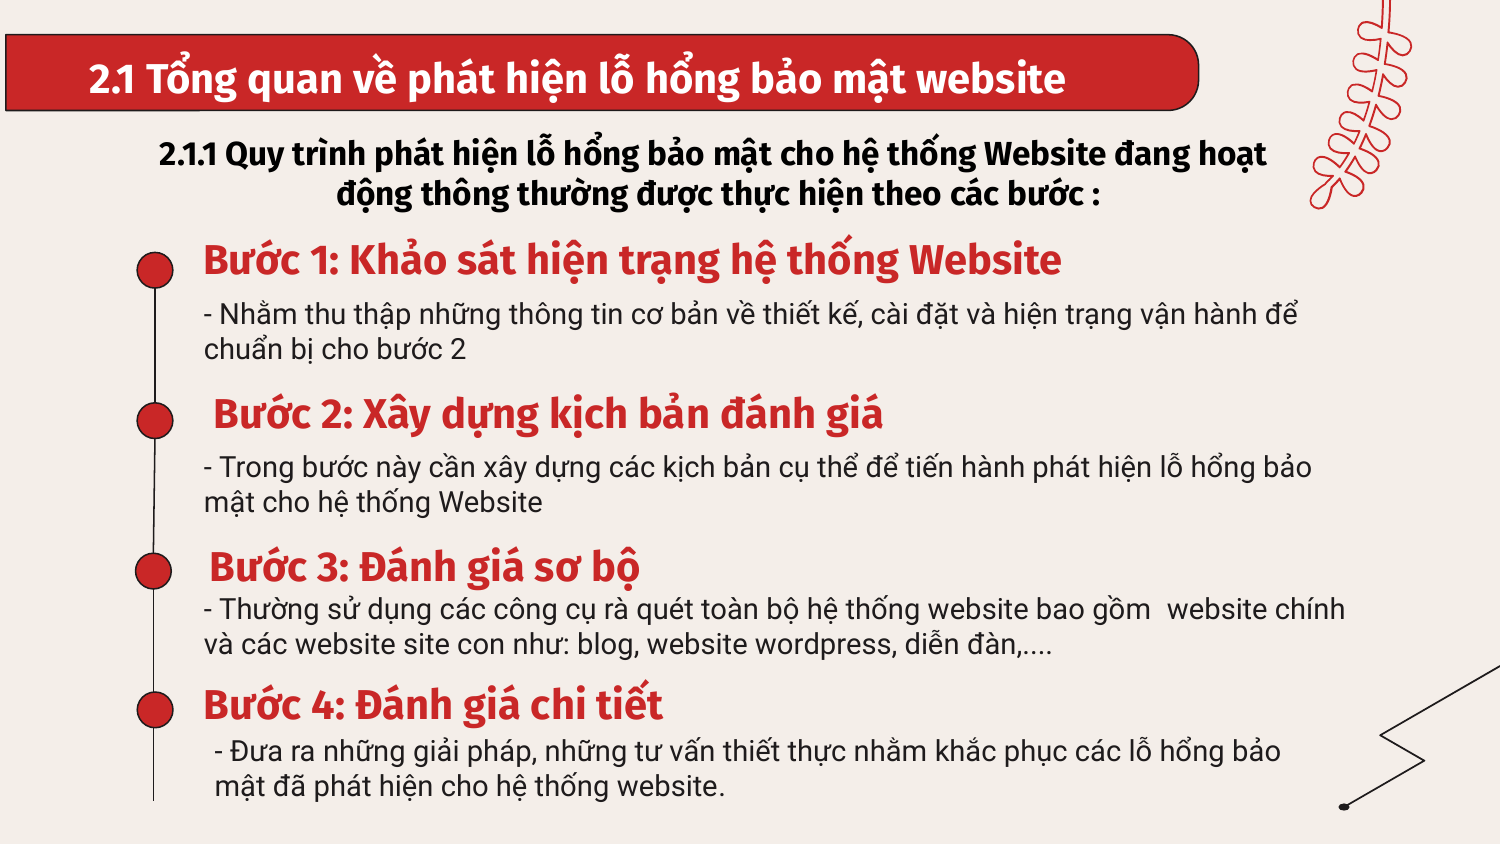

# 2.1 Tổng quan về phát hiện lỗ hổng bảo mật website
2.1.1 Quy trình phát hiện lỗ hổng bảo mật cho hệ thống Website đang hoạt
động thông thường được thực hiện theo các bước :
Bước 1: Khảo sát hiện trạng hệ thống Website

- Nhằm thu thập những thông tin cơ bản về thiết kế, cài đặt và hiện trạng vận hành để chuẩn bị cho bước 2

 Bước 2: Xây dựng kịch bản đánh giá

- Trong bước này cần xây dựng các kịch bản cụ thể để tiến hành phát hiện lỗ hổng bảo mật cho hệ thống Website
Bước 3: Đánh giá sơ bộ

- Thường sử dụng các công cụ rà quét toàn bộ hệ thống website bao gồm  website chính và các website site con như: blog, website wordpress, diễn đàn,....
Bước 4: Đánh giá chi tiết

- Đưa ra những giải pháp, những tư vấn thiết thực nhằm khắc phục các lỗ hổng bảo mật đã phát hiện cho hệ thống website.